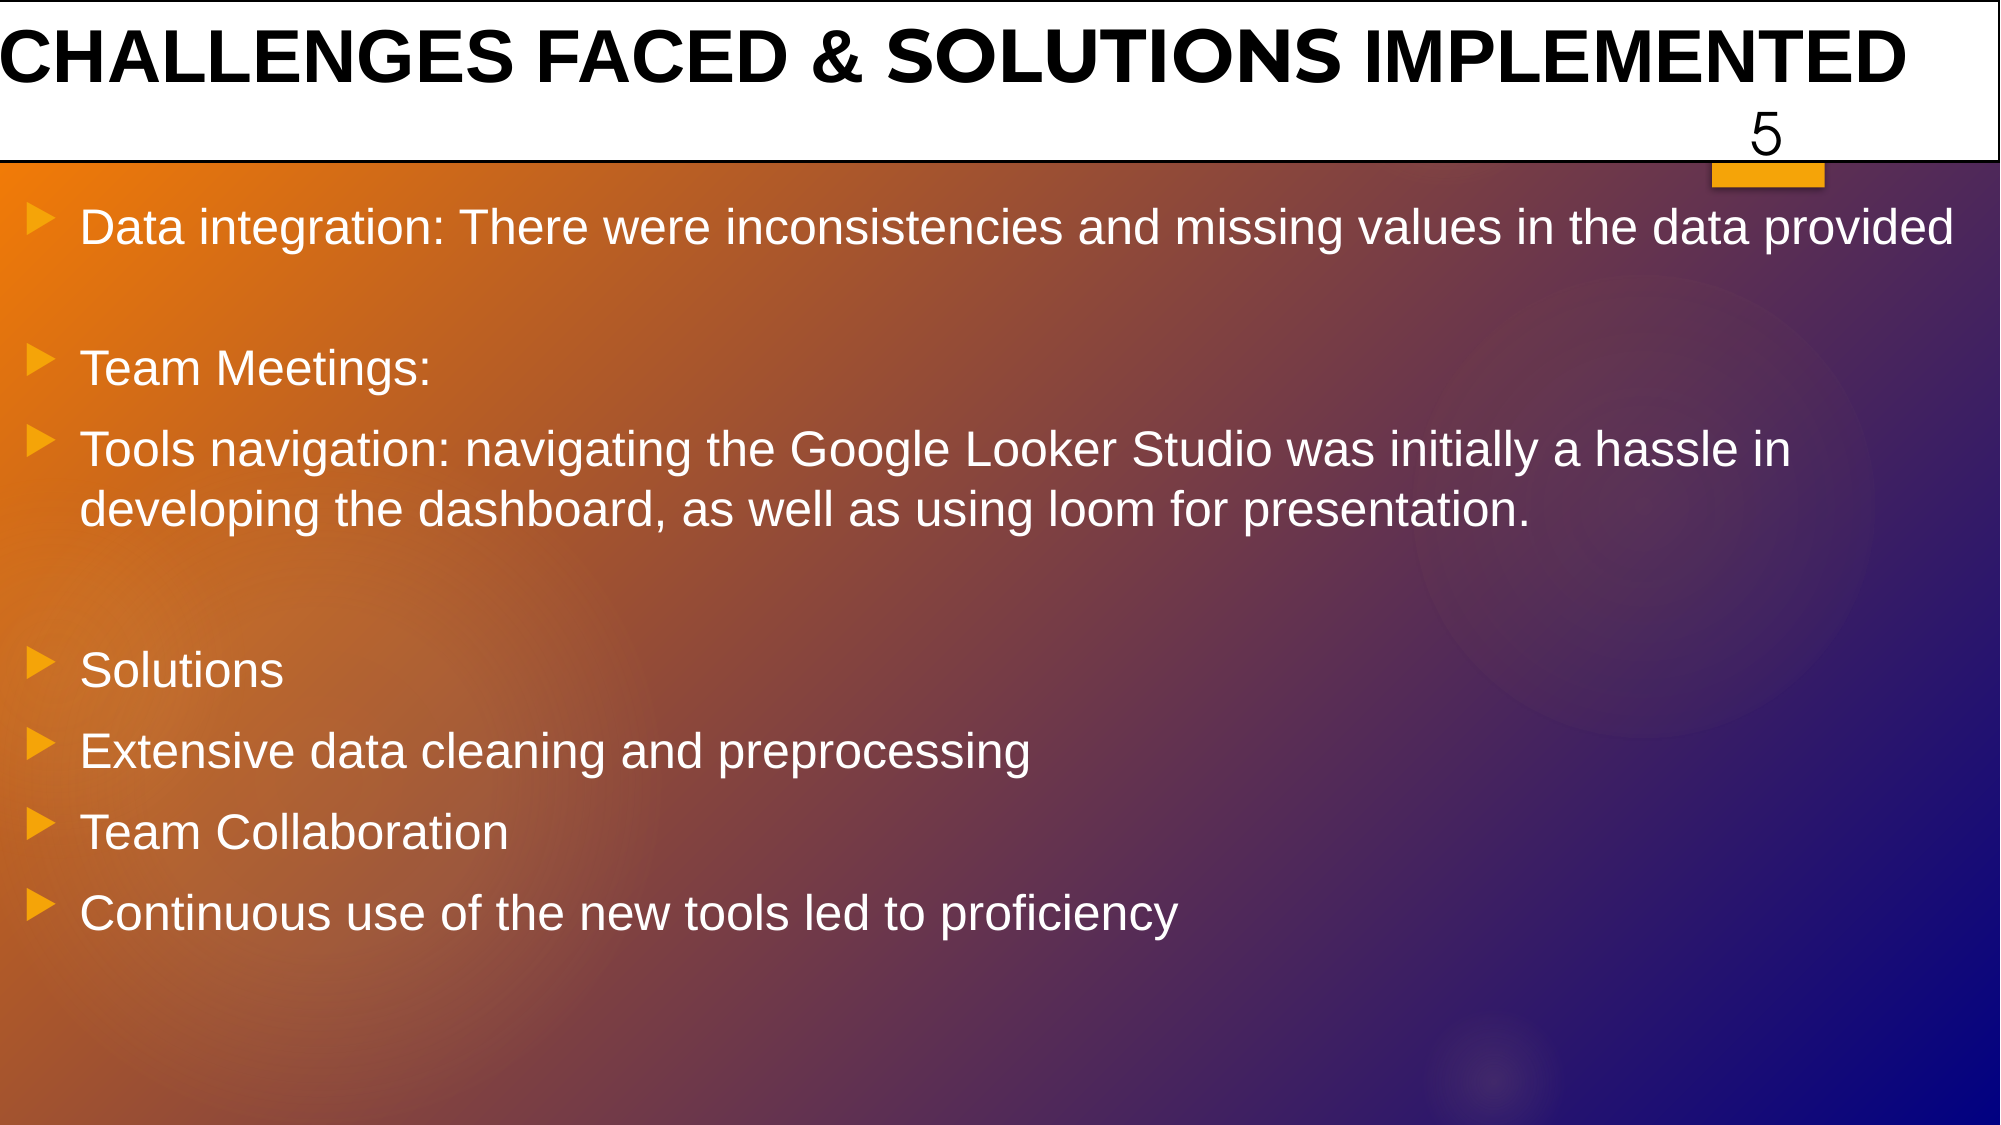

# CHALLENGES FACED & SOLUTIONS IMPLEMENTED
5
Data integration: There were inconsistencies and missing values in the data provided
Team Meetings:
Tools navigation: navigating the Google Looker Studio was initially a hassle in developing the dashboard, as well as using loom for presentation.

Solutions
Extensive data cleaning and preprocessing
Team Collaboration
Continuous use of the new tools led to proficiency